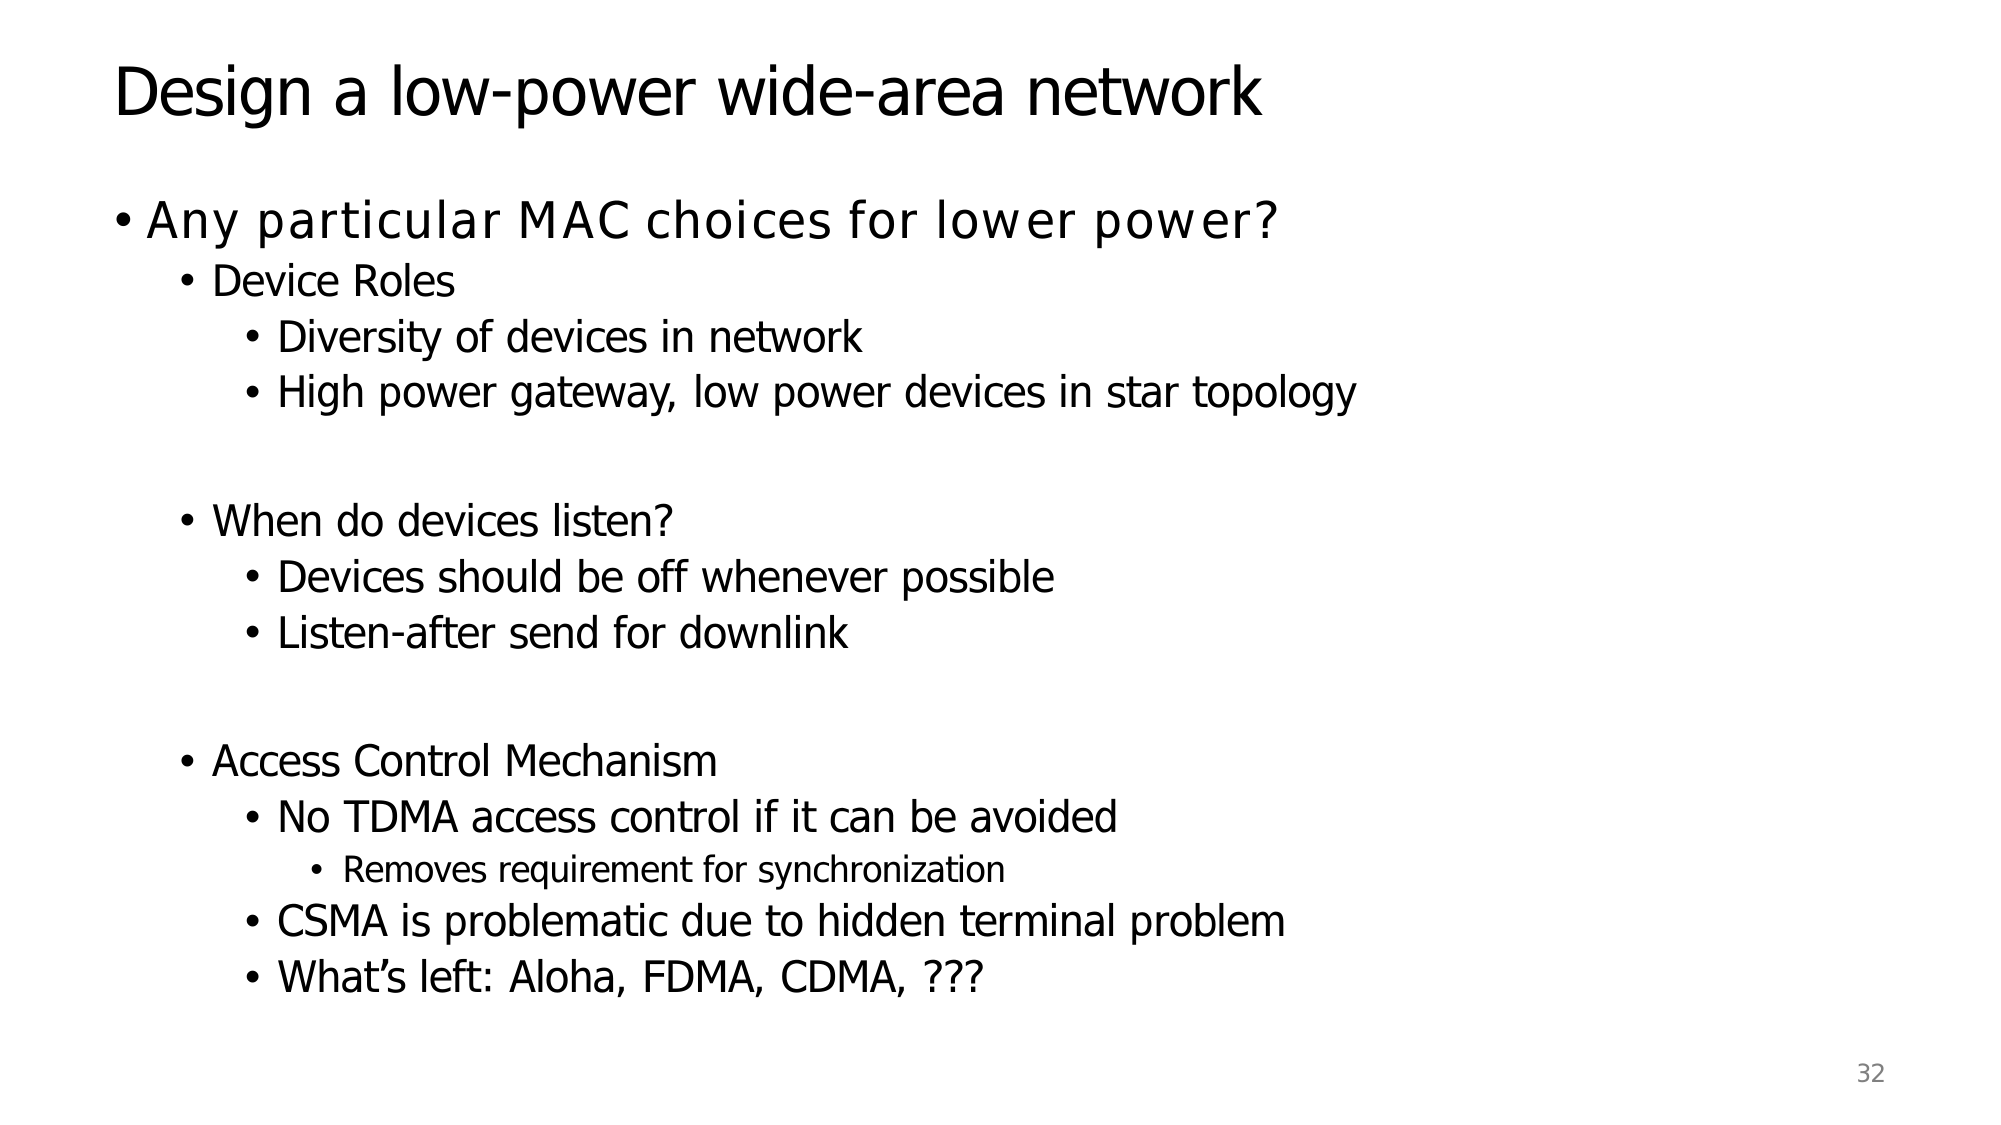

# Design a low-power wide-area network
Any particular MAC choices for lower power?
Device Roles
Diversity of devices in network
High power gateway, low power devices in star topology

When do devices listen?
Devices should be off whenever possible
Listen-after send for downlink

Access Control Mechanism
No TDMA access control if it can be avoided
Removes requirement for synchronization
CSMA is problematic due to hidden terminal problem
What’s left: Aloha, FDMA, CDMA, ???
32